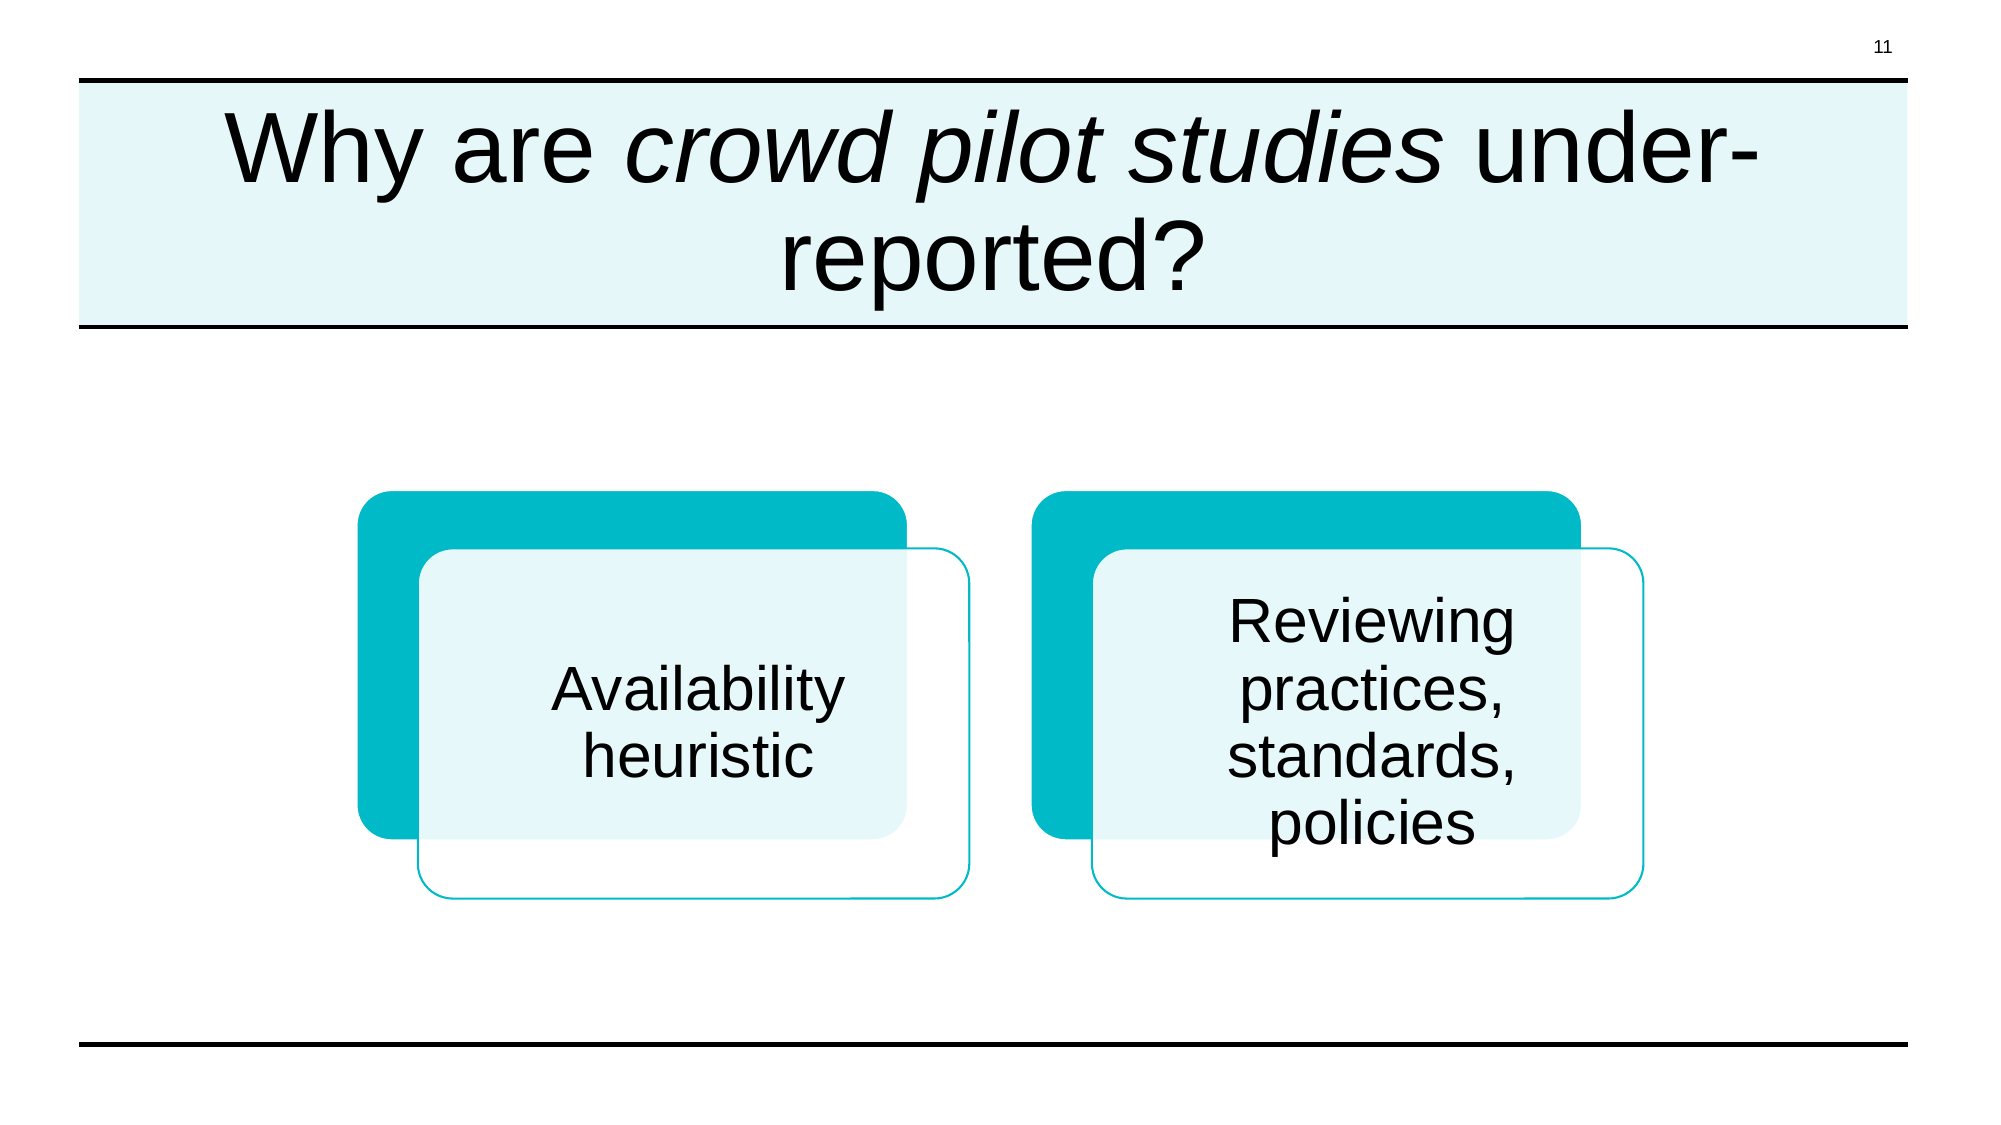

11

# Why are crowd pilot studies under-reported?
Availability heuristic
Reviewing practices, standards, policies